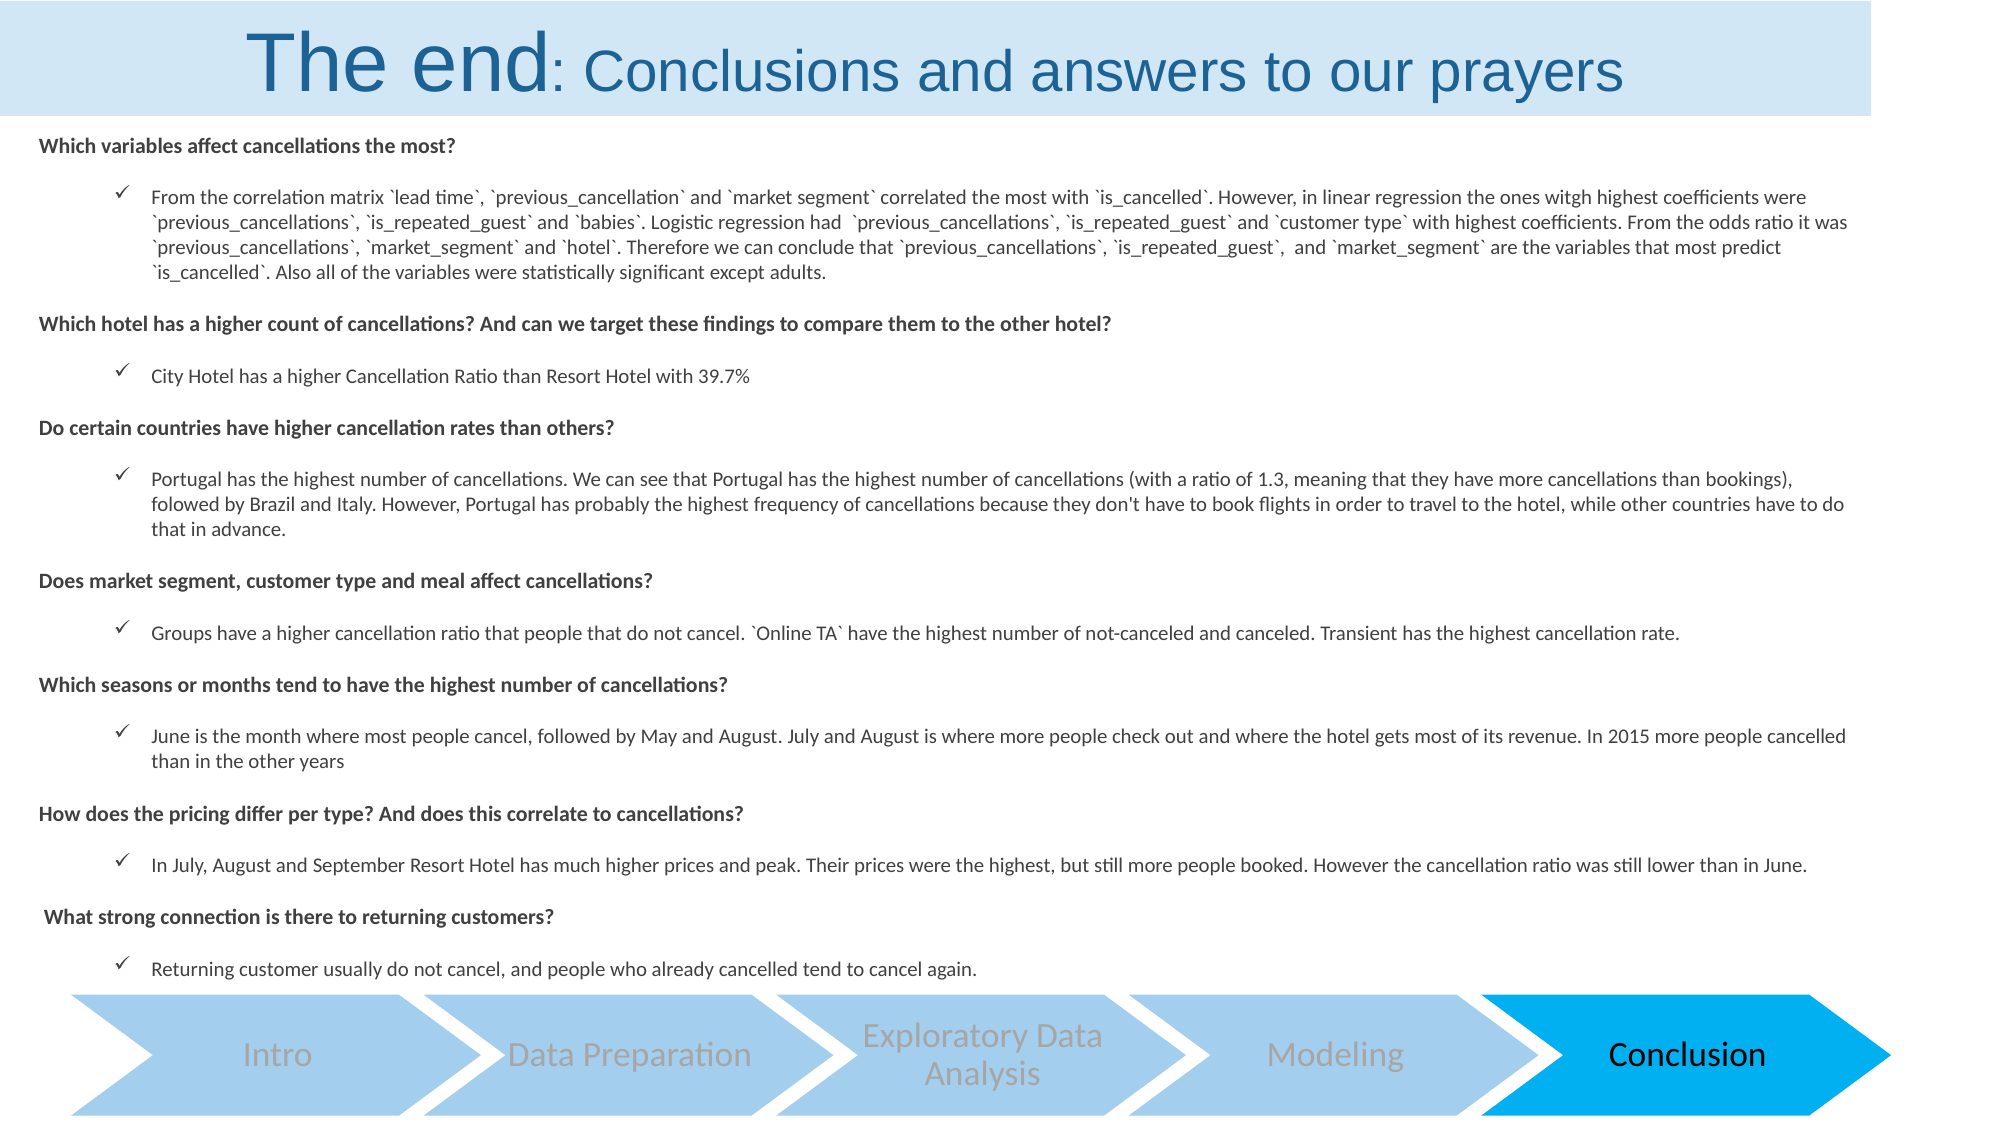

The end: Conclusions and answers to our prayers
Which variables affect cancellations the most?

From the correlation matrix `lead time`, `previous_cancellation` and `market segment` correlated the most with `is_cancelled`. However, in linear regression the ones witgh highest coefficients were `previous_cancellations`, `is_repeated_guest` and `babies`. Logistic regression had  `previous_cancellations`, `is_repeated_guest` and `customer type` with highest coefficients. From the odds ratio it was `previous_cancellations`, `market_segment` and `hotel`. Therefore we can conclude that `previous_cancellations`, `is_repeated_guest`,  and `market_segment` are the variables that most predict `is_cancelled`. Also all of the variables were statistically significant except adults.

Which hotel has a higher count of cancellations? And can we target these findings to compare them to the other hotel?

City Hotel has a higher Cancellation Ratio than Resort Hotel with 39.7%

Do certain countries have higher cancellation rates than others?

Portugal has the highest number of cancellations. We can see that Portugal has the highest number of cancellations (with a ratio of 1.3, meaning that they have more cancellations than bookings), folowed by Brazil and Italy. However, Portugal has probably the highest frequency of cancellations because they don't have to book flights in order to travel to the hotel, while other countries have to do that in advance.

Does market segment, customer type and meal affect cancellations?

Groups have a higher cancellation ratio that people that do not cancel. `Online TA` have the highest number of not-canceled and canceled. Transient has the highest cancellation rate.

Which seasons or months tend to have the highest number of cancellations?

June is the month where most people cancel, followed by May and August. July and August is where more people check out and where the hotel gets most of its revenue. In 2015 more people cancelled than in the other years

How does the pricing differ per type? And does this correlate to cancellations?

In July, August and September Resort Hotel has much higher prices and peak. Their prices were the highest, but still more people booked. However the cancellation ratio was still lower than in June.

 What strong connection is there to returning customers?

Returning customer usually do not cancel, and people who already cancelled tend to cancel again.
Intro
Data Preparation
Exploratory Data Analysis
Modeling
Conclusion